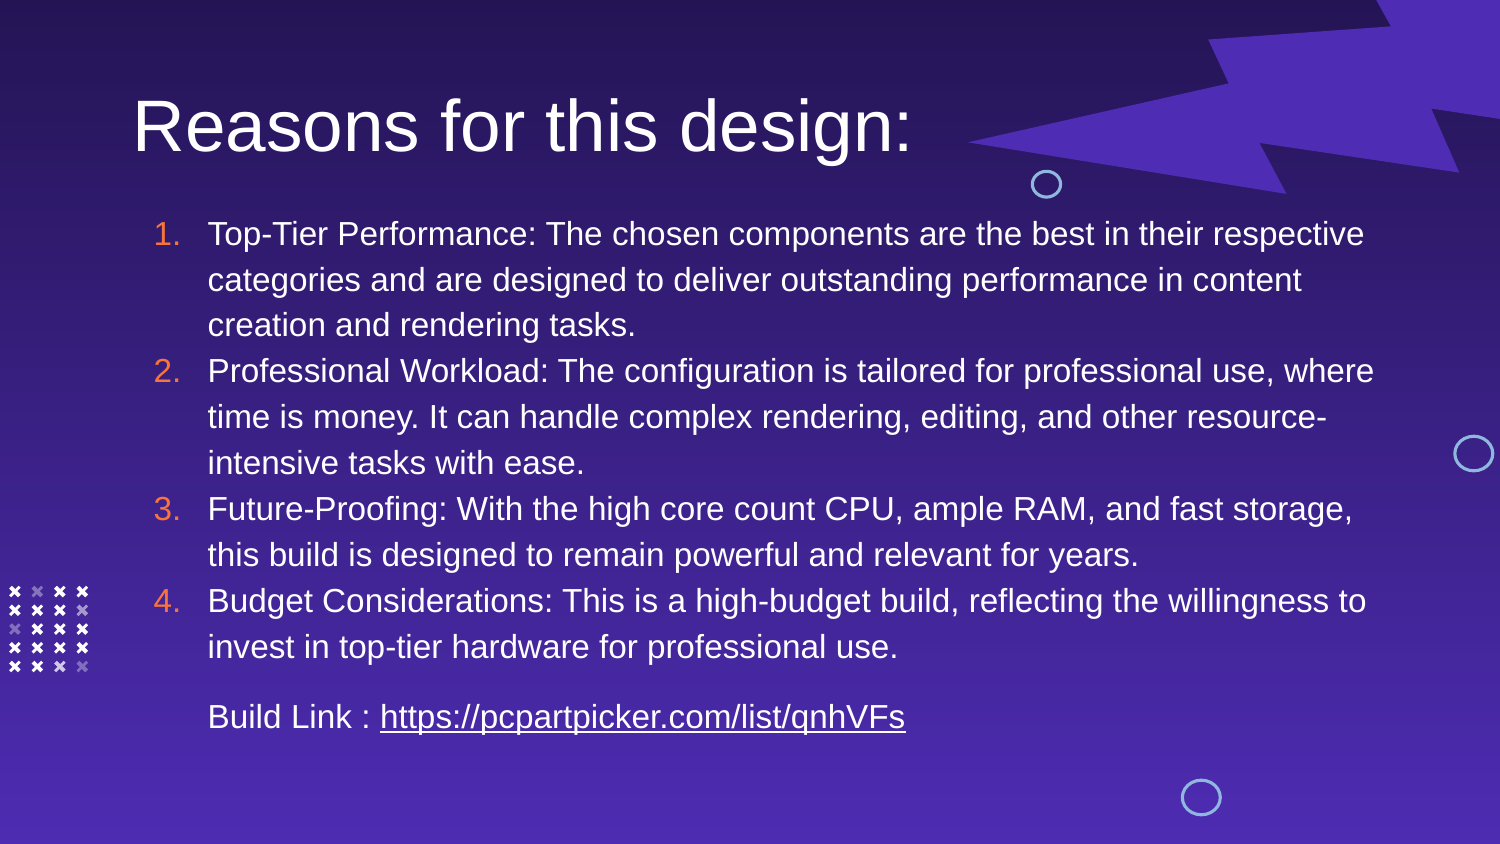

# Reasons for this design:

Top-Tier Performance: The chosen components are the best in their respective categories and are designed to deliver outstanding performance in content creation and rendering tasks.
Professional Workload: The configuration is tailored for professional use, where time is money. It can handle complex rendering, editing, and other resource-intensive tasks with ease.
Future-Proofing: With the high core count CPU, ample RAM, and fast storage, this build is designed to remain powerful and relevant for years.
Budget Considerations: This is a high-budget build, reflecting the willingness to invest in top-tier hardware for professional use.
Build Link : https://pcpartpicker.com/list/qnhVFs